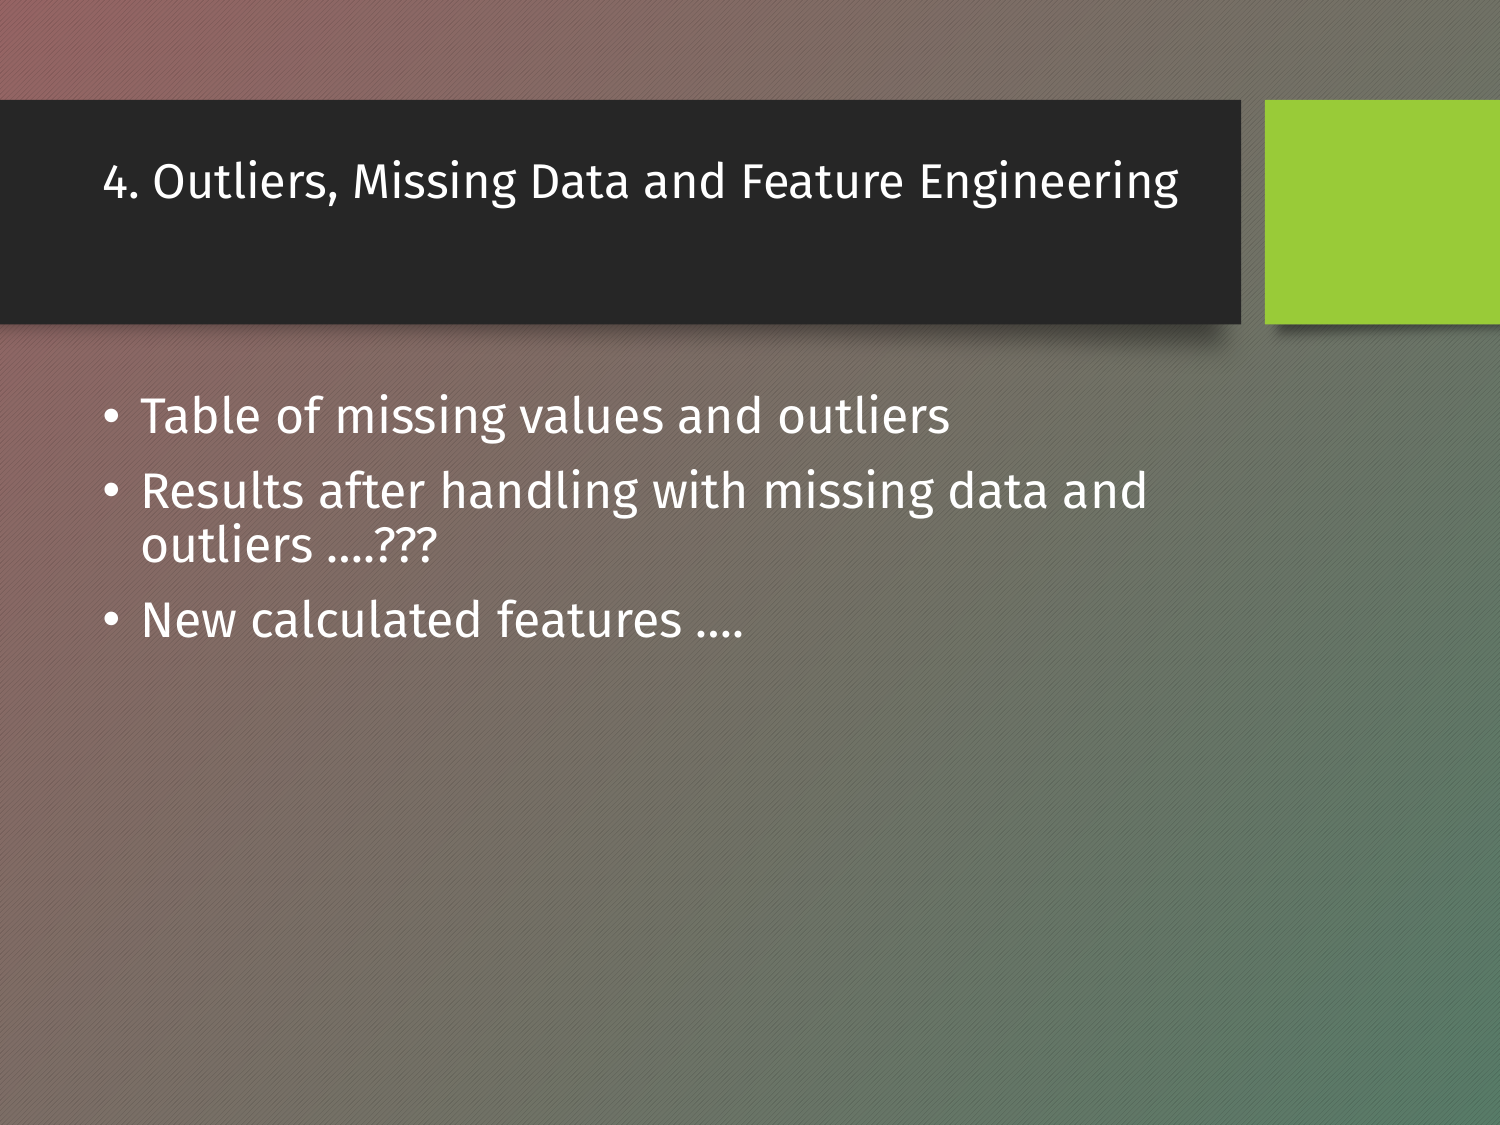

# 4. Outliers, Missing Data and Feature Engineering
Table of missing values and outliers
Results after handling with missing data and outliers ….???
New calculated features ….